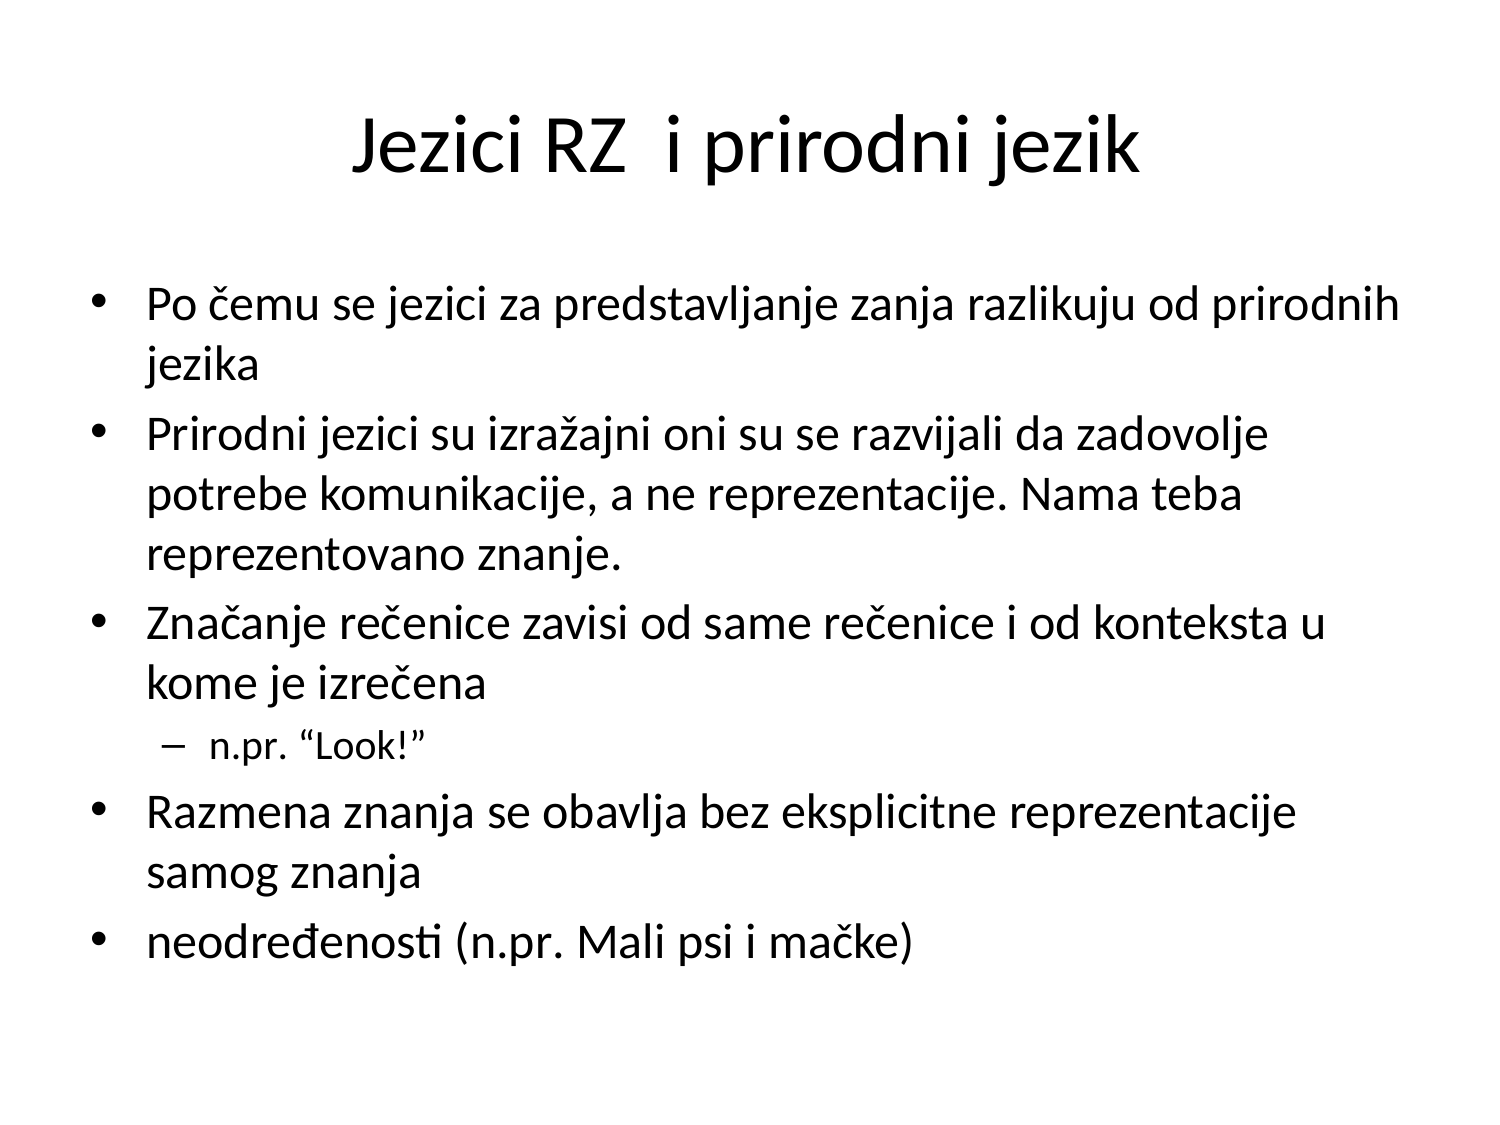

# Jezici RZ  i prirodni jezik
Po čemu se jezici za predstavljanje zanja razlikuju od prirodnih jezika
Prirodni jezici su izražajni oni su se razvijali da zadovolje potrebe komunikacije, a ne reprezentacije. Nama teba reprezentovano znanje.
Značanje rečenice zavisi od same rečenice i od konteksta u kome je izrečena
n.pr. “Look!”
Razmena znanja se obavlja bez eksplicitne reprezentacije samog znanja
neodređenosti (n.pr. Mali psi i mačke)